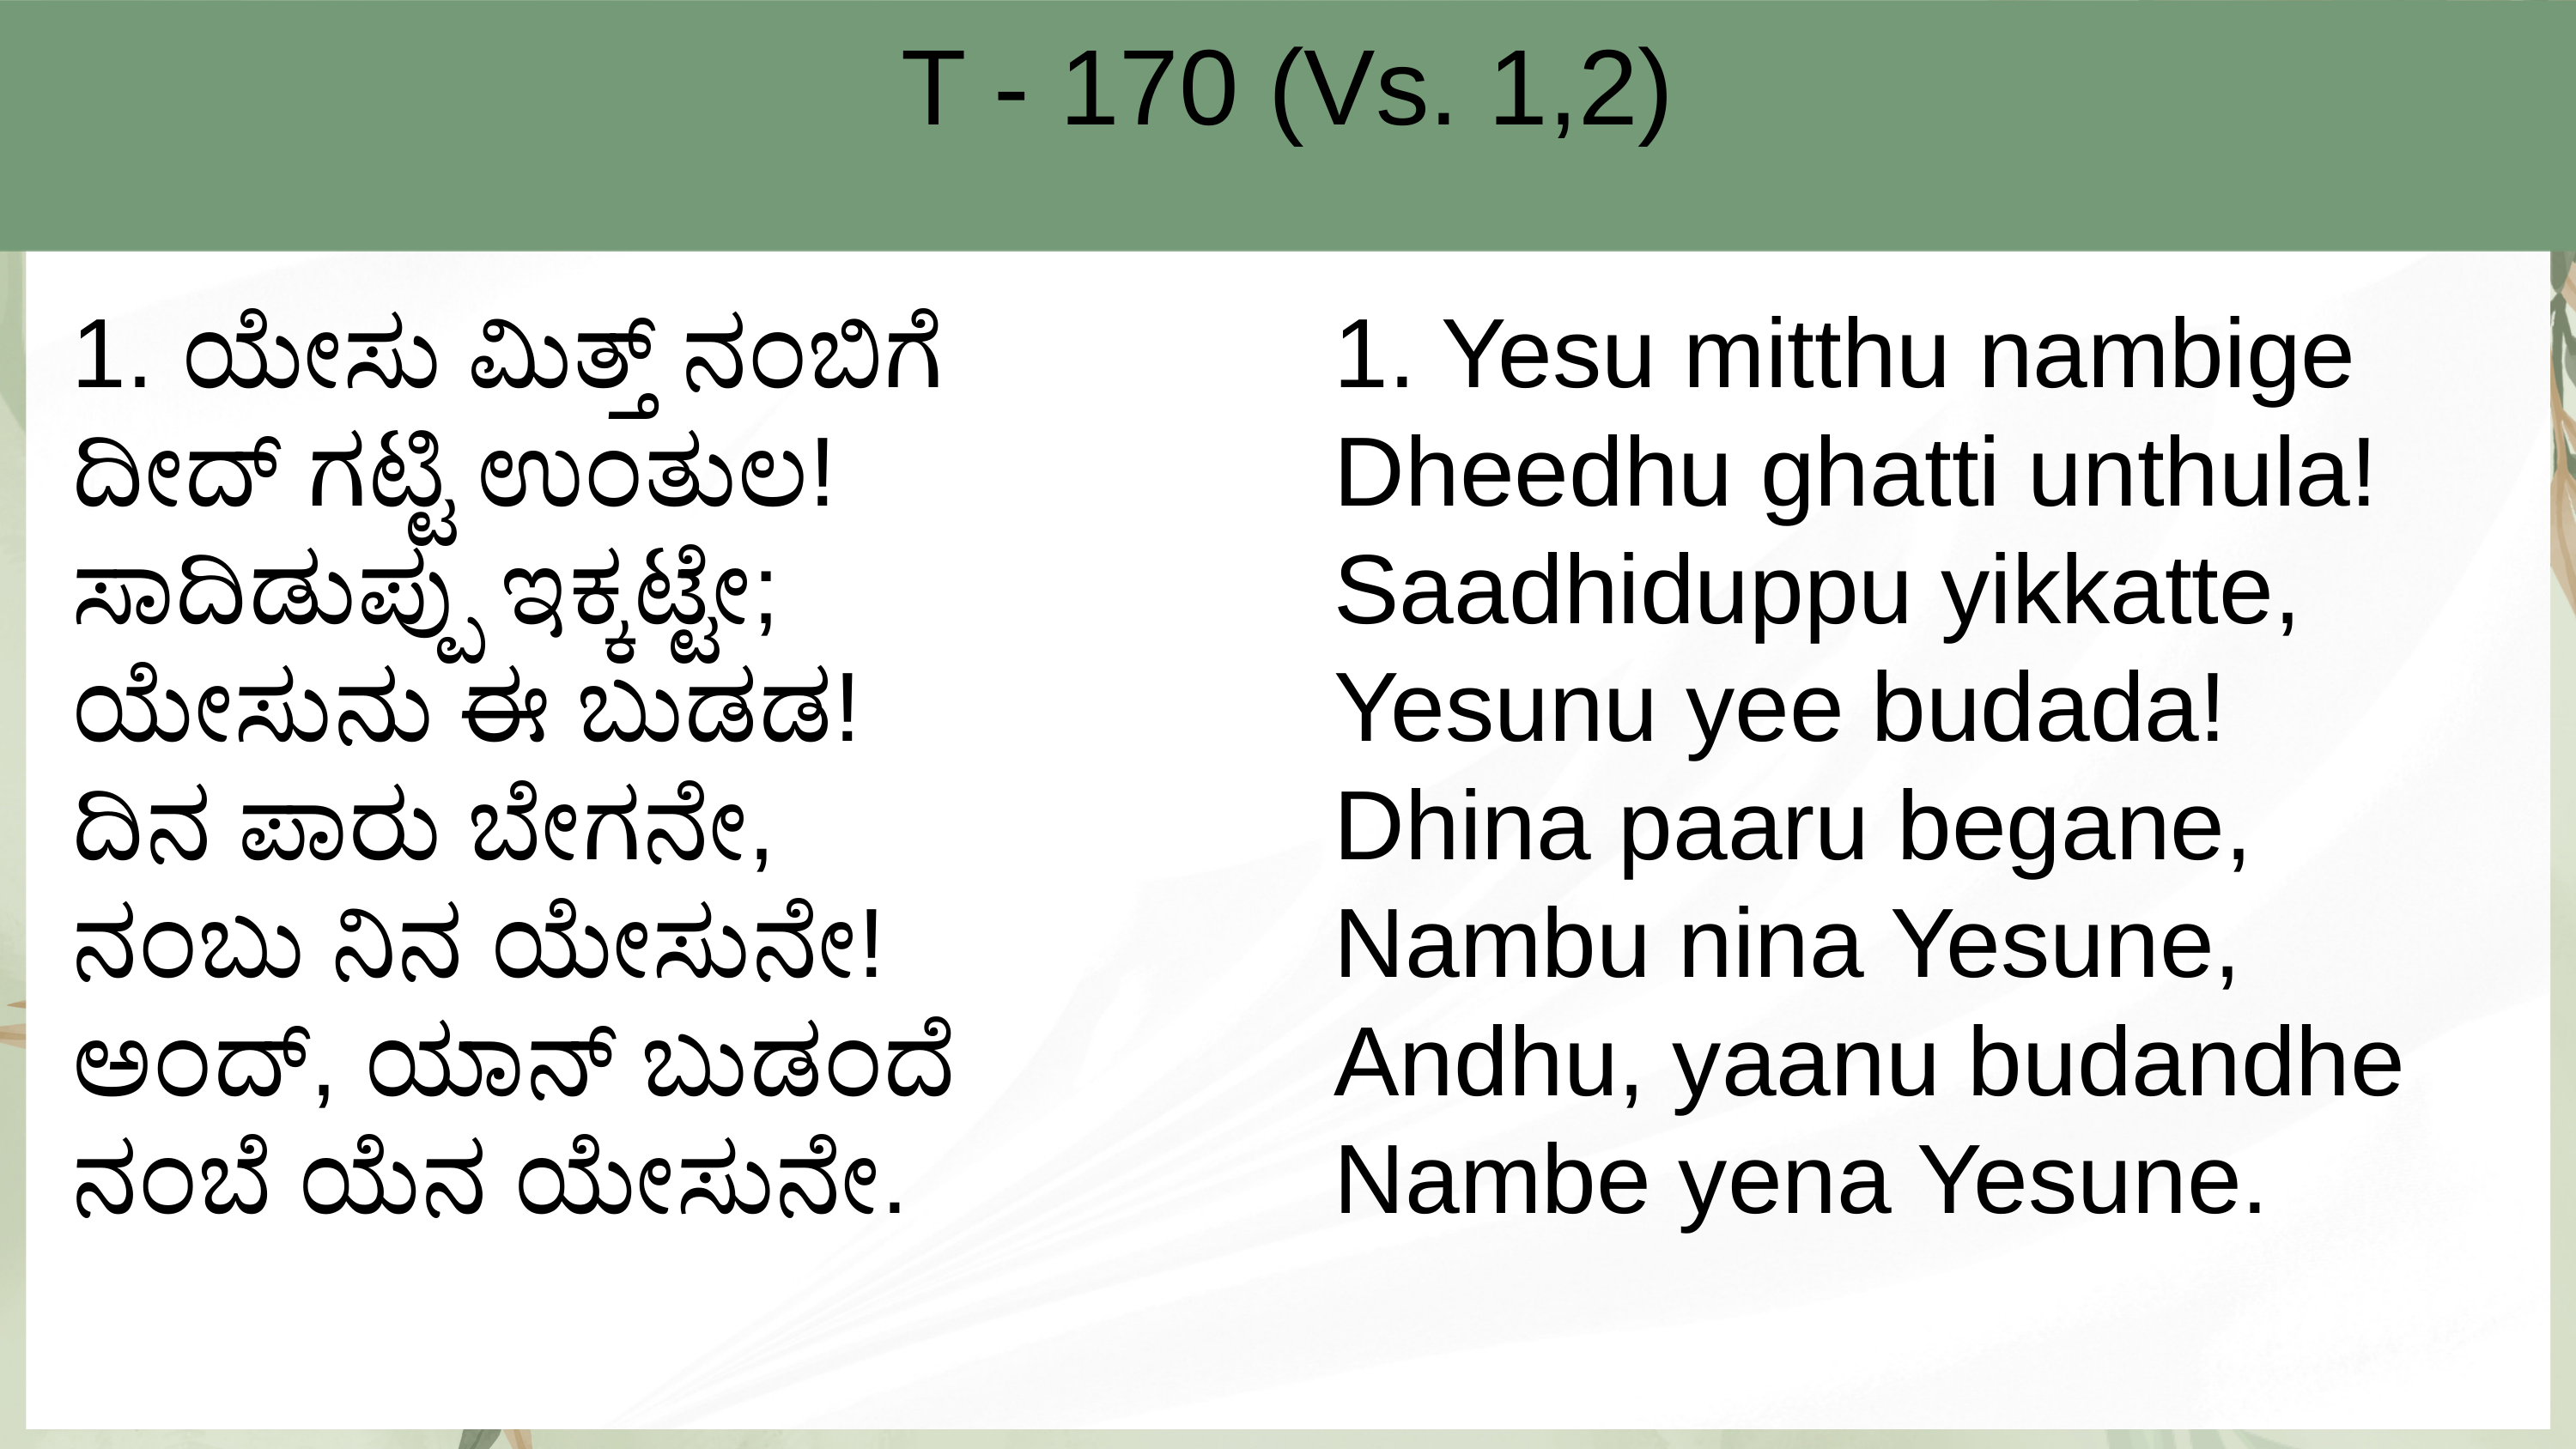

T - 170 (Vs. 1,2)
1. ಯೇಸು ಮಿತ್ತ್ ನಂಬಿಗೆ
ದೀದ್ ಗಟ್ಟಿ ಉಂತುಲ!
ಸಾದಿಡುಪ್ಪು ಇಕ್ಕಟ್ಟೇ;
ಯೇಸುನು ಈ ಬುಡಡ!
ದಿನ ಪಾರು ಬೇಗನೇ,
ನಂಬು ನಿನ ಯೇಸುನೇ!
ಅಂದ್, ಯಾನ್ ಬುಡಂದೆ
ನಂಬೆ ಯೆನ ಯೇಸುನೇ.
1. Yesu mitthu nambige
Dheedhu ghatti unthula!
Saadhiduppu yikkatte,
Yesunu yee budada!
Dhina paaru begane,
Nambu nina Yesune,
Andhu, yaanu budandhe
Nambe yena Yesune.